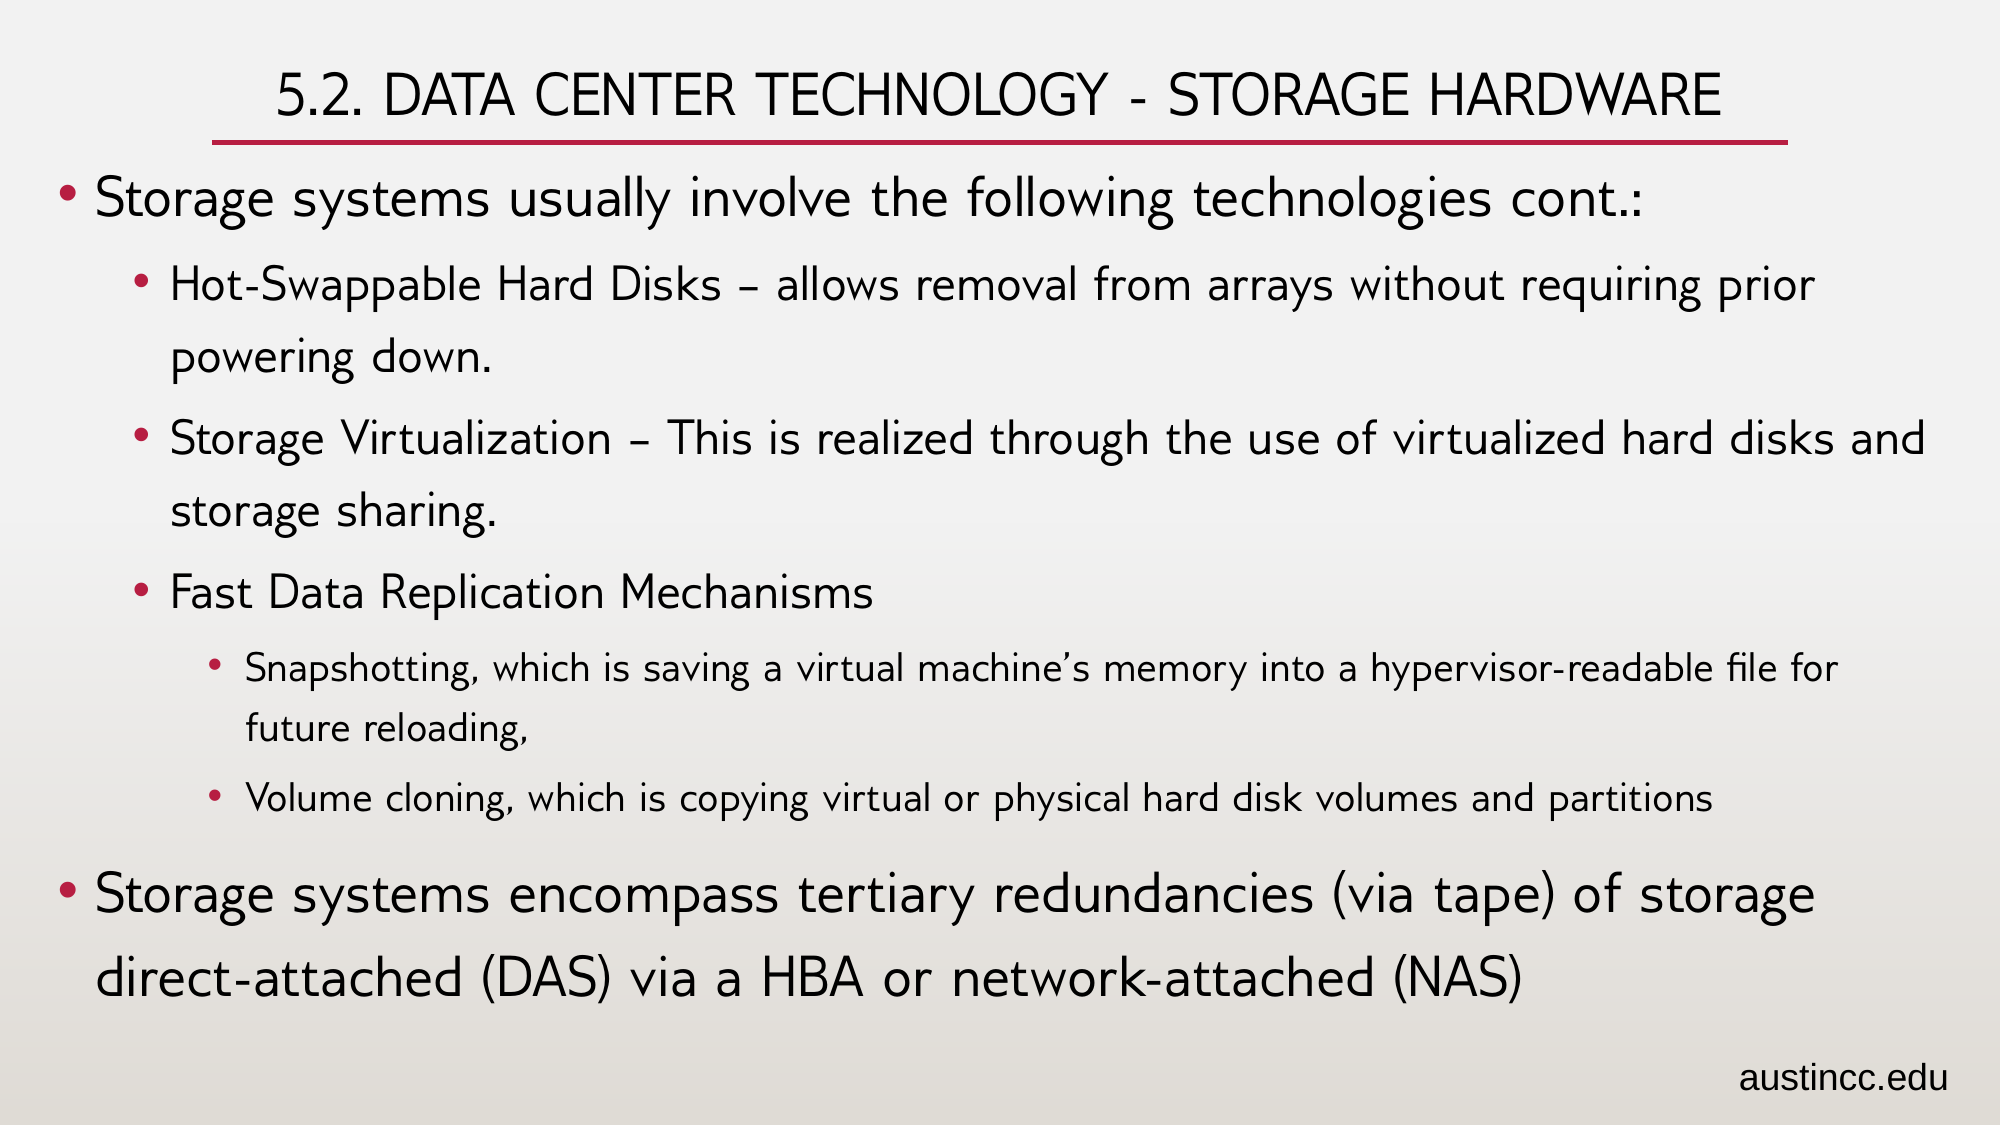

# 5.2. Data Center Technology - Storage Hardware
Storage systems usually involve the following technologies cont.:
Hot-Swappable Hard Disks – allows removal from arrays without requiring prior powering down.
Storage Virtualization – This is realized through the use of virtualized hard disks and storage sharing.
Fast Data Replication Mechanisms
Snapshotting, which is saving a virtual machine’s memory into a hypervisor-readable file for future reloading,
Volume cloning, which is copying virtual or physical hard disk volumes and partitions
Storage systems encompass tertiary redundancies (via tape) of storage direct-attached (DAS) via a HBA or network-attached (NAS)